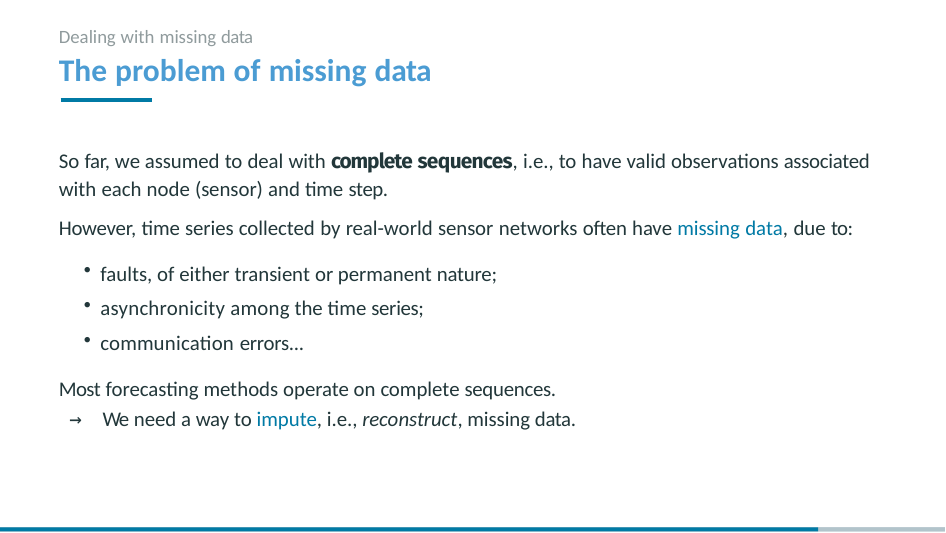

Dealing with missing data
# The problem of missing data

So far, we assumed to deal with complete sequences, i.e., to have valid observations associated with each node (sensor) and time step.
However, time series collected by real-world sensor networks often have missing data, due to:
faults, of either transient or permanent nature;
asynchronicity among the time series;
communication errors...
Most forecasting methods operate on complete sequences.
→ We need a way to impute, i.e., reconstruct, missing data.